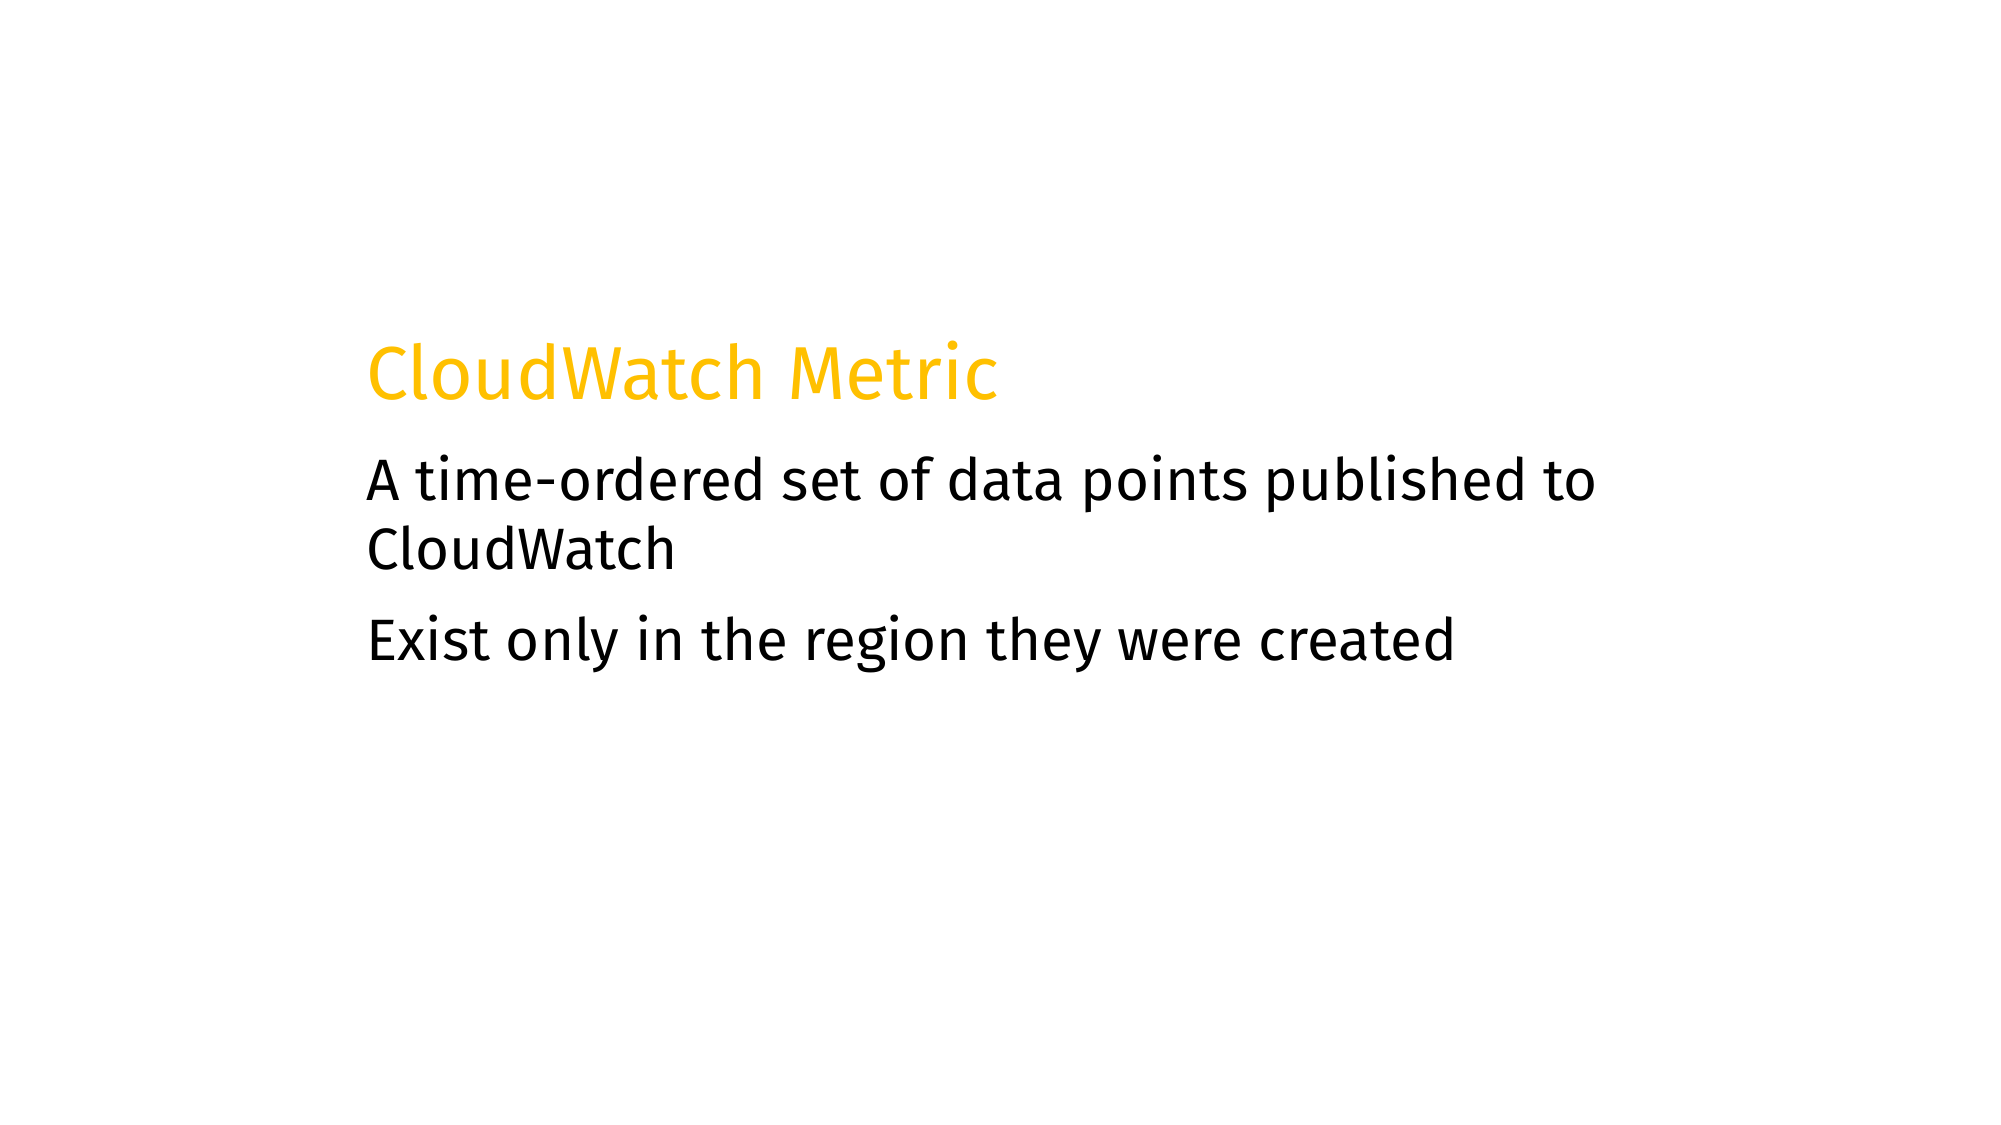

CloudWatch Metric
A time-ordered set of data points published to CloudWatch
Exist only in the region they were created